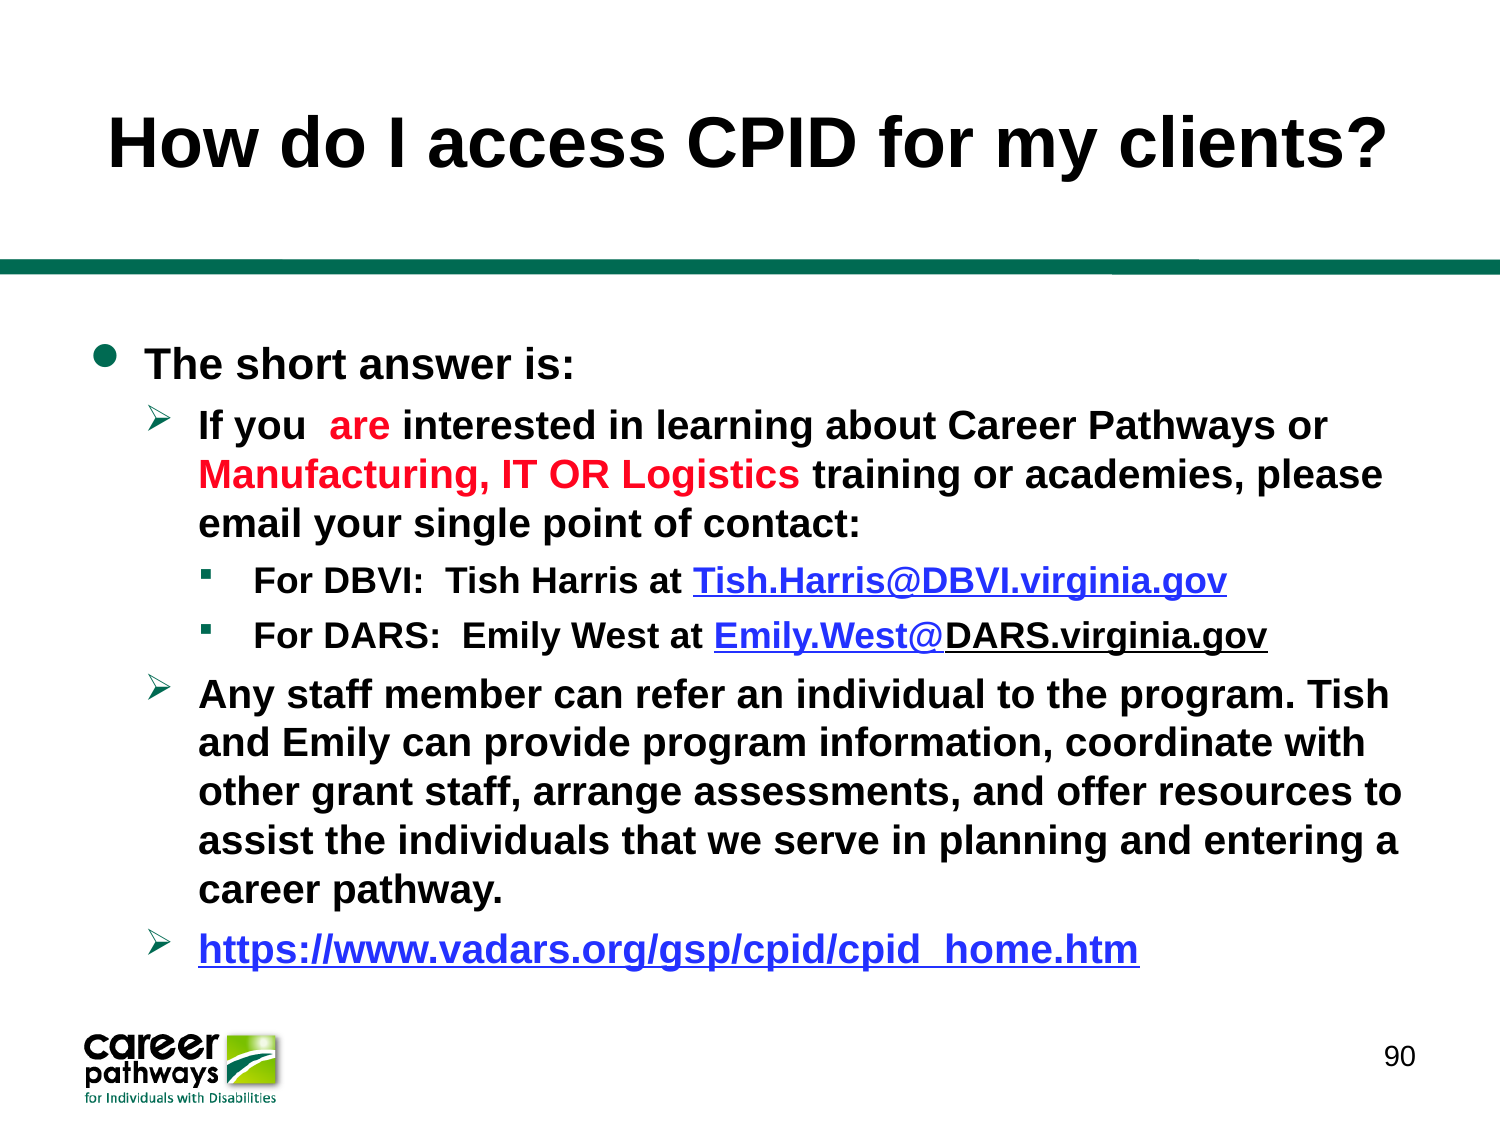

# How do I access CPID for my clients?
The short answer is:
If you  are interested in learning about Career Pathways or Manufacturing, IT OR Logistics training or academies, please email your single point of contact:
For DBVI:  Tish Harris at Tish.Harris@DBVI.virginia.gov
For DARS:  Emily West at Emily.West@DARS.virginia.gov
Any staff member can refer an individual to the program. Tish and Emily can provide program information, coordinate with other grant staff, arrange assessments, and offer resources to assist the individuals that we serve in planning and entering a career pathway.
https://www.vadars.org/gsp/cpid/cpid_home.htm

90